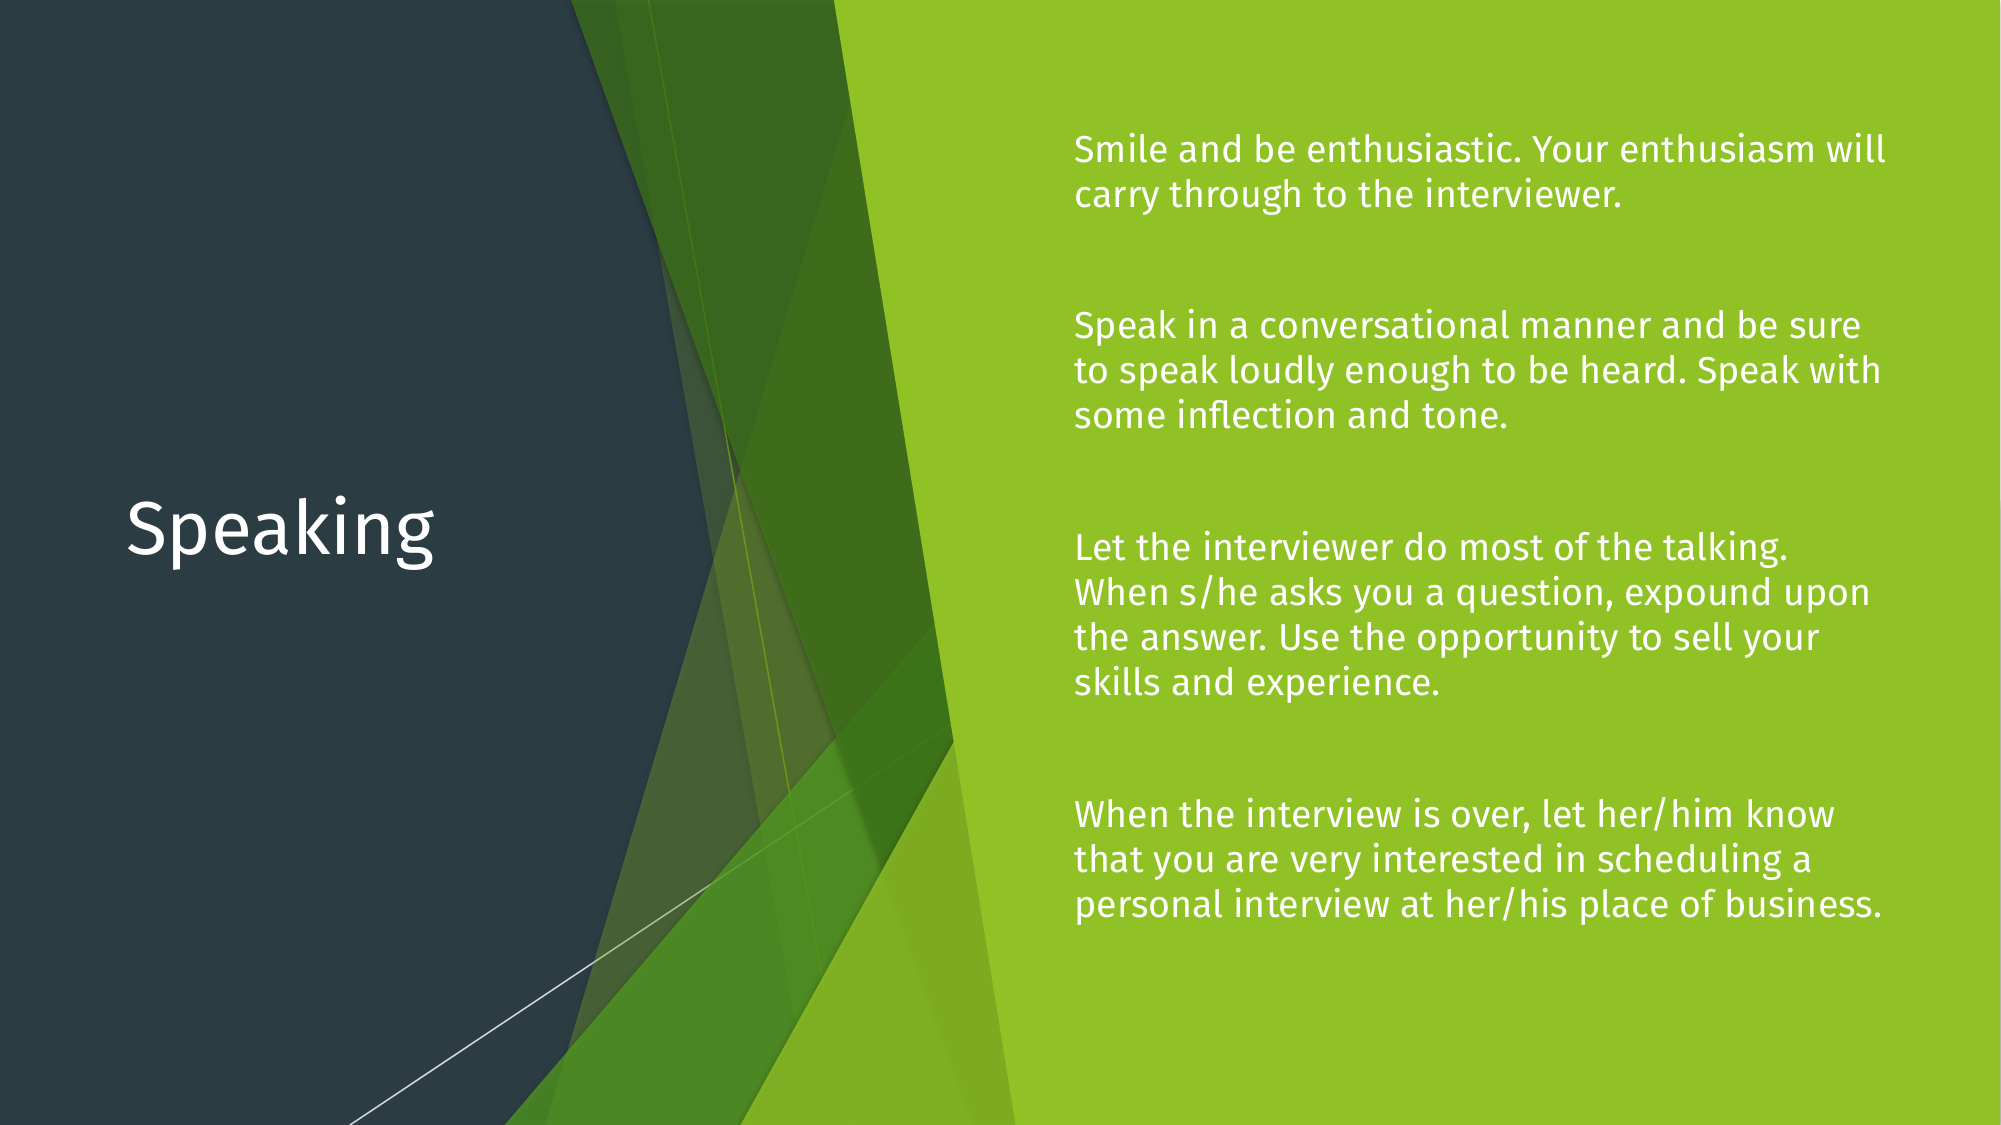

# Speaking
Smile and be enthusiastic. Your enthusiasm will carry through to the interviewer.

Speak in a conversational manner and be sure to speak loudly enough to be heard. Speak with some inflection and tone.

Let the interviewer do most of the talking. When s/he asks you a question, expound upon the answer. Use the opportunity to sell your skills and experience.

When the interview is over, let her/him know that you are very interested in scheduling a personal interview at her/his place of business.